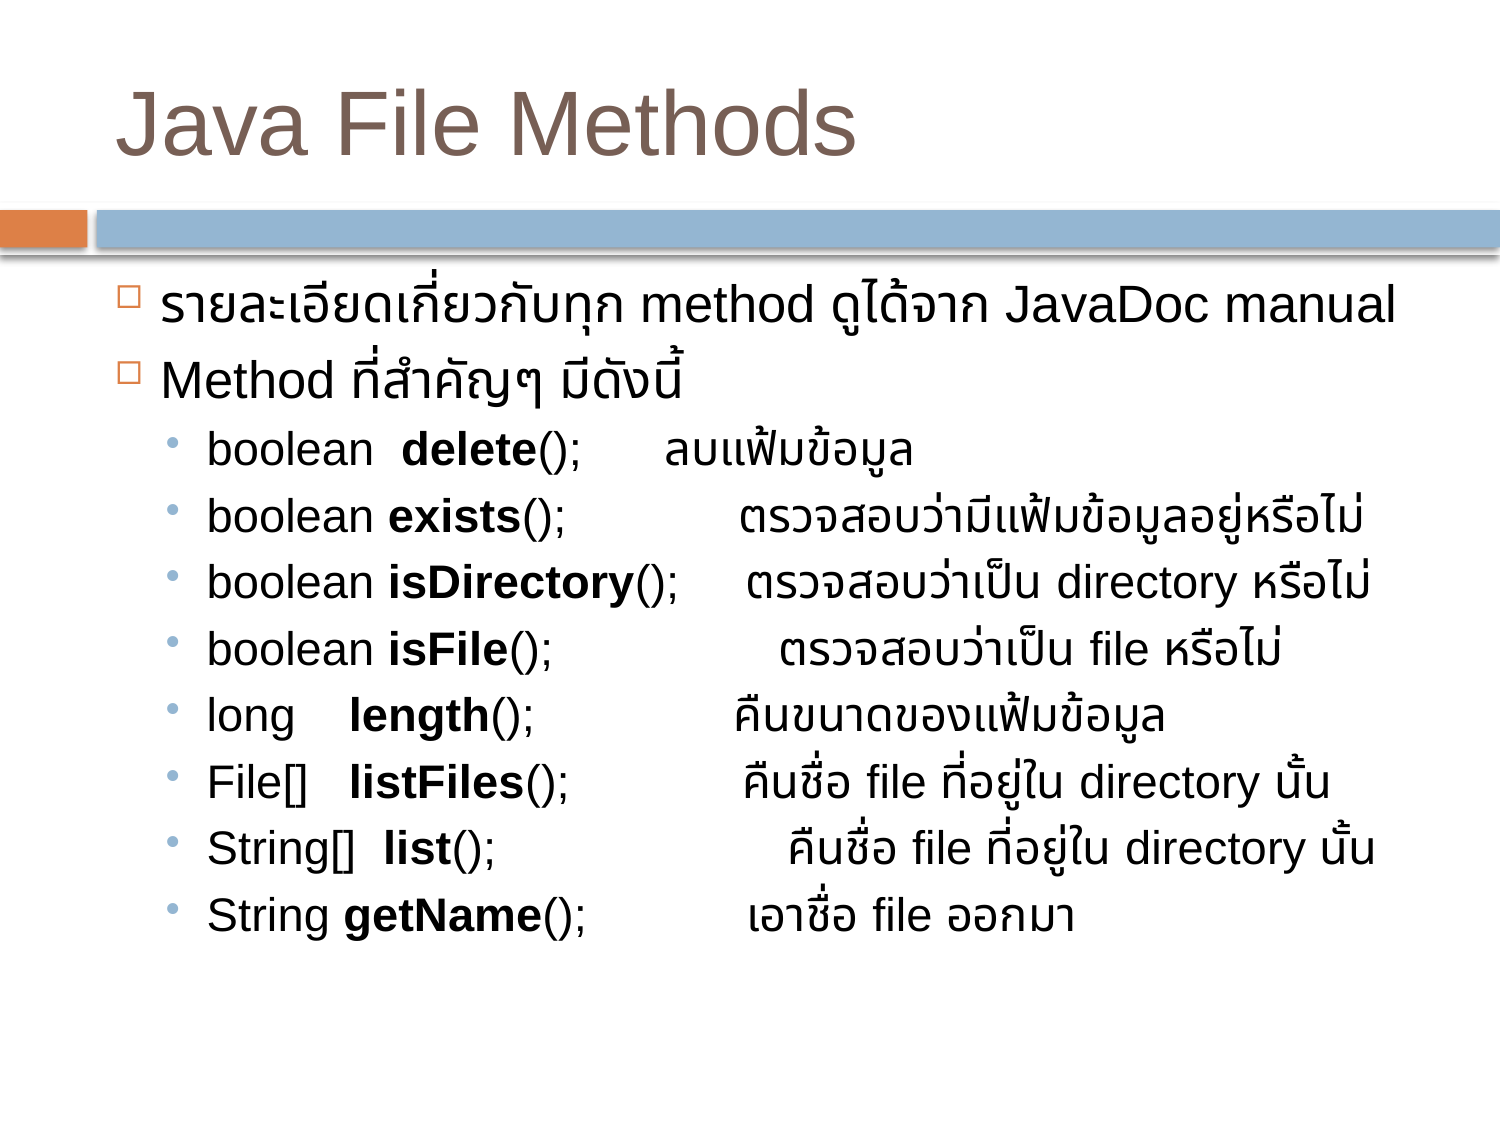

# Java File Methods
รายละเอียดเกี่ยวกับทุก method ดูได้จาก JavaDoc manual
Method ที่สำคัญๆ มีดังนี้
boolean  delete();	     ลบแฟ้มข้อมูล
boolean exists();             ตรวจสอบว่ามีแฟ้มข้อมูลอยู่หรือไม่
boolean isDirectory();     ตรวจสอบว่าเป็น directory หรือไม่
boolean isFile();                 ตรวจสอบว่าเป็น file หรือไม่
long    length();               คืนขนาดของแฟ้มข้อมูล
File[]   listFiles();             คืนชื่อ file ที่อยู่ใน directory นั้น
String[]  list();                      คืนชื่อ file ที่อยู่ใน directory นั้น
String getName();            เอาชื่อ file ออกมา